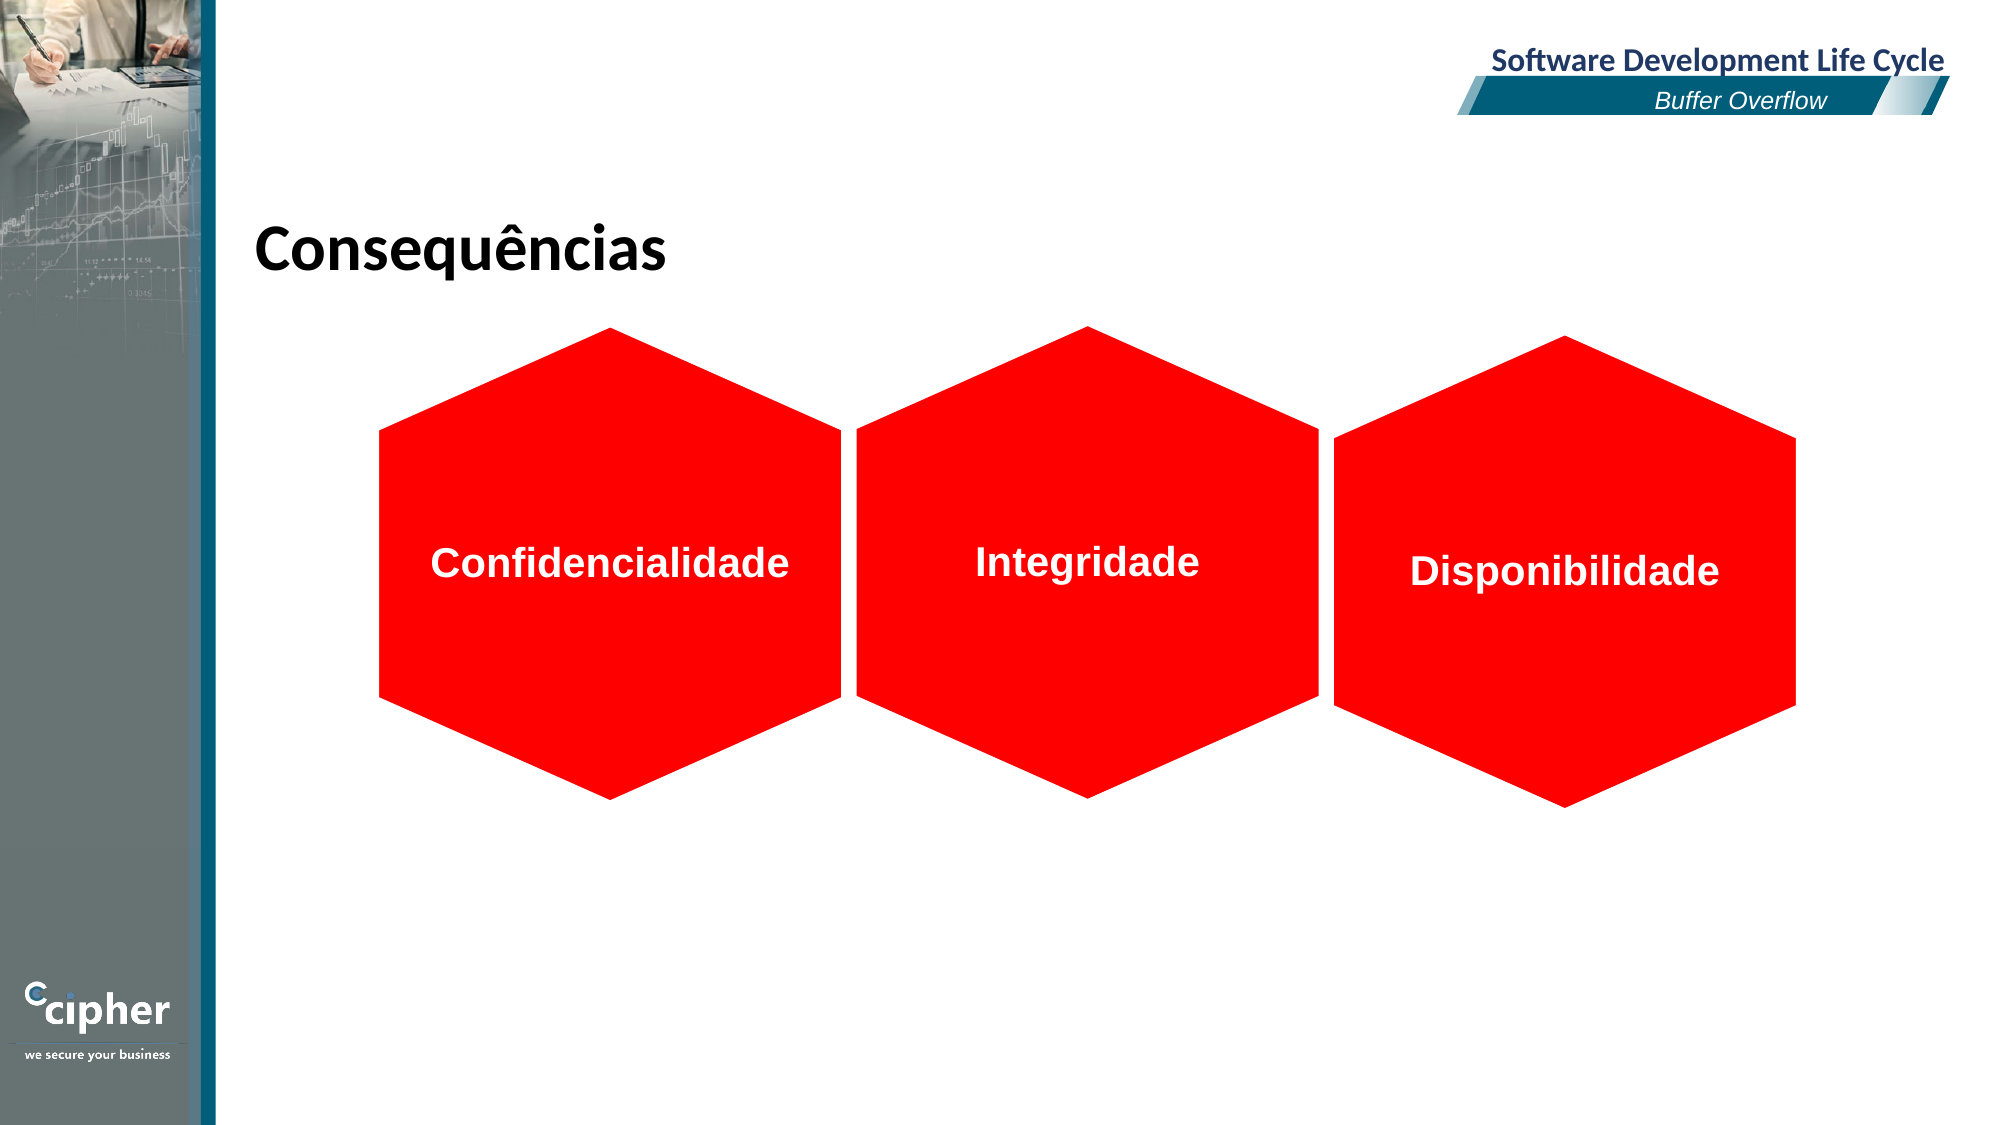

Software Development Life Cycle
Buffer Overflow

Consequências
Integridade
Confidencialidade
Disponibilidade